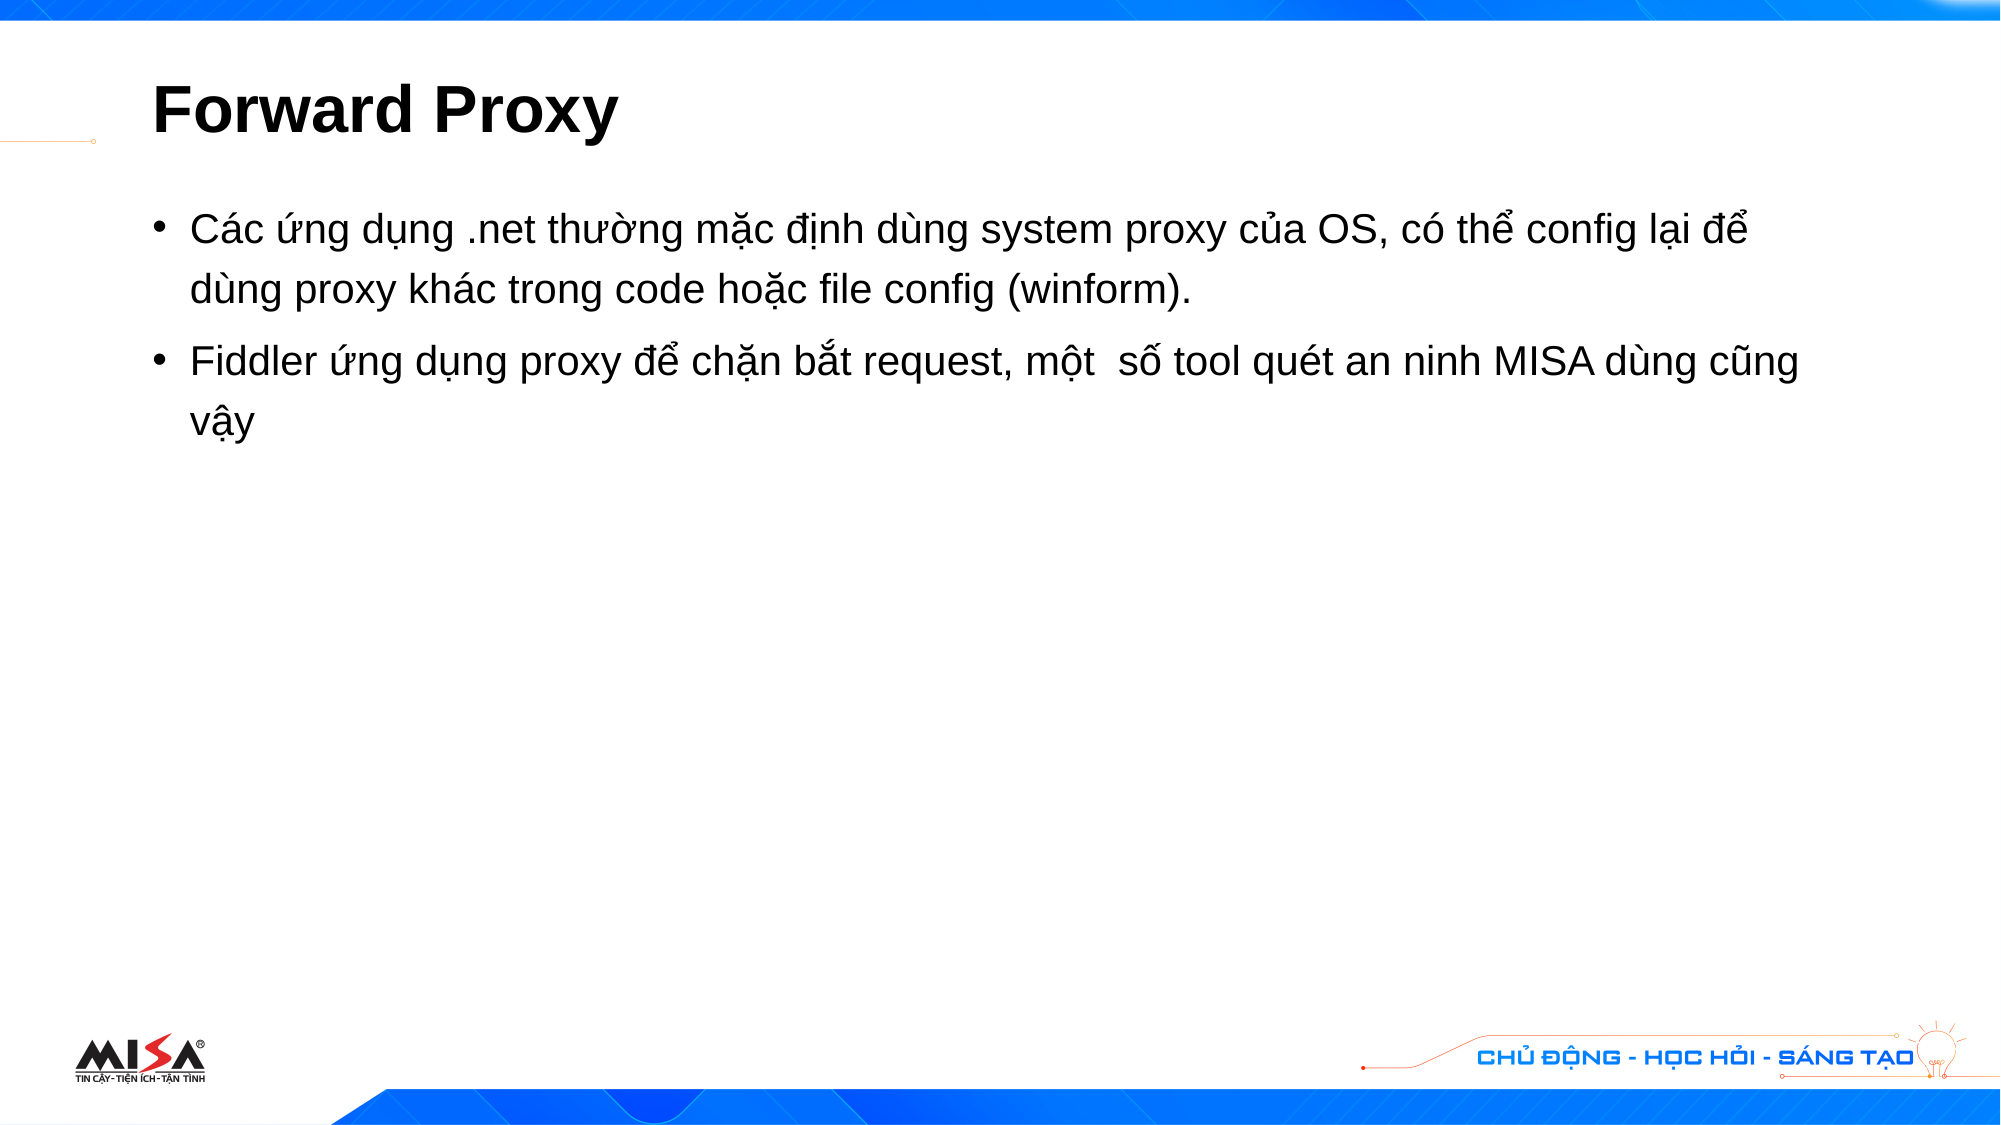

# Forward Proxy
Các ứng dụng .net thường mặc định dùng system proxy của OS, có thể config lại để dùng proxy khác trong code hoặc file config (winform).
Fiddler ứng dụng proxy để chặn bắt request, một  số tool quét an ninh MISA dùng cũng vậy